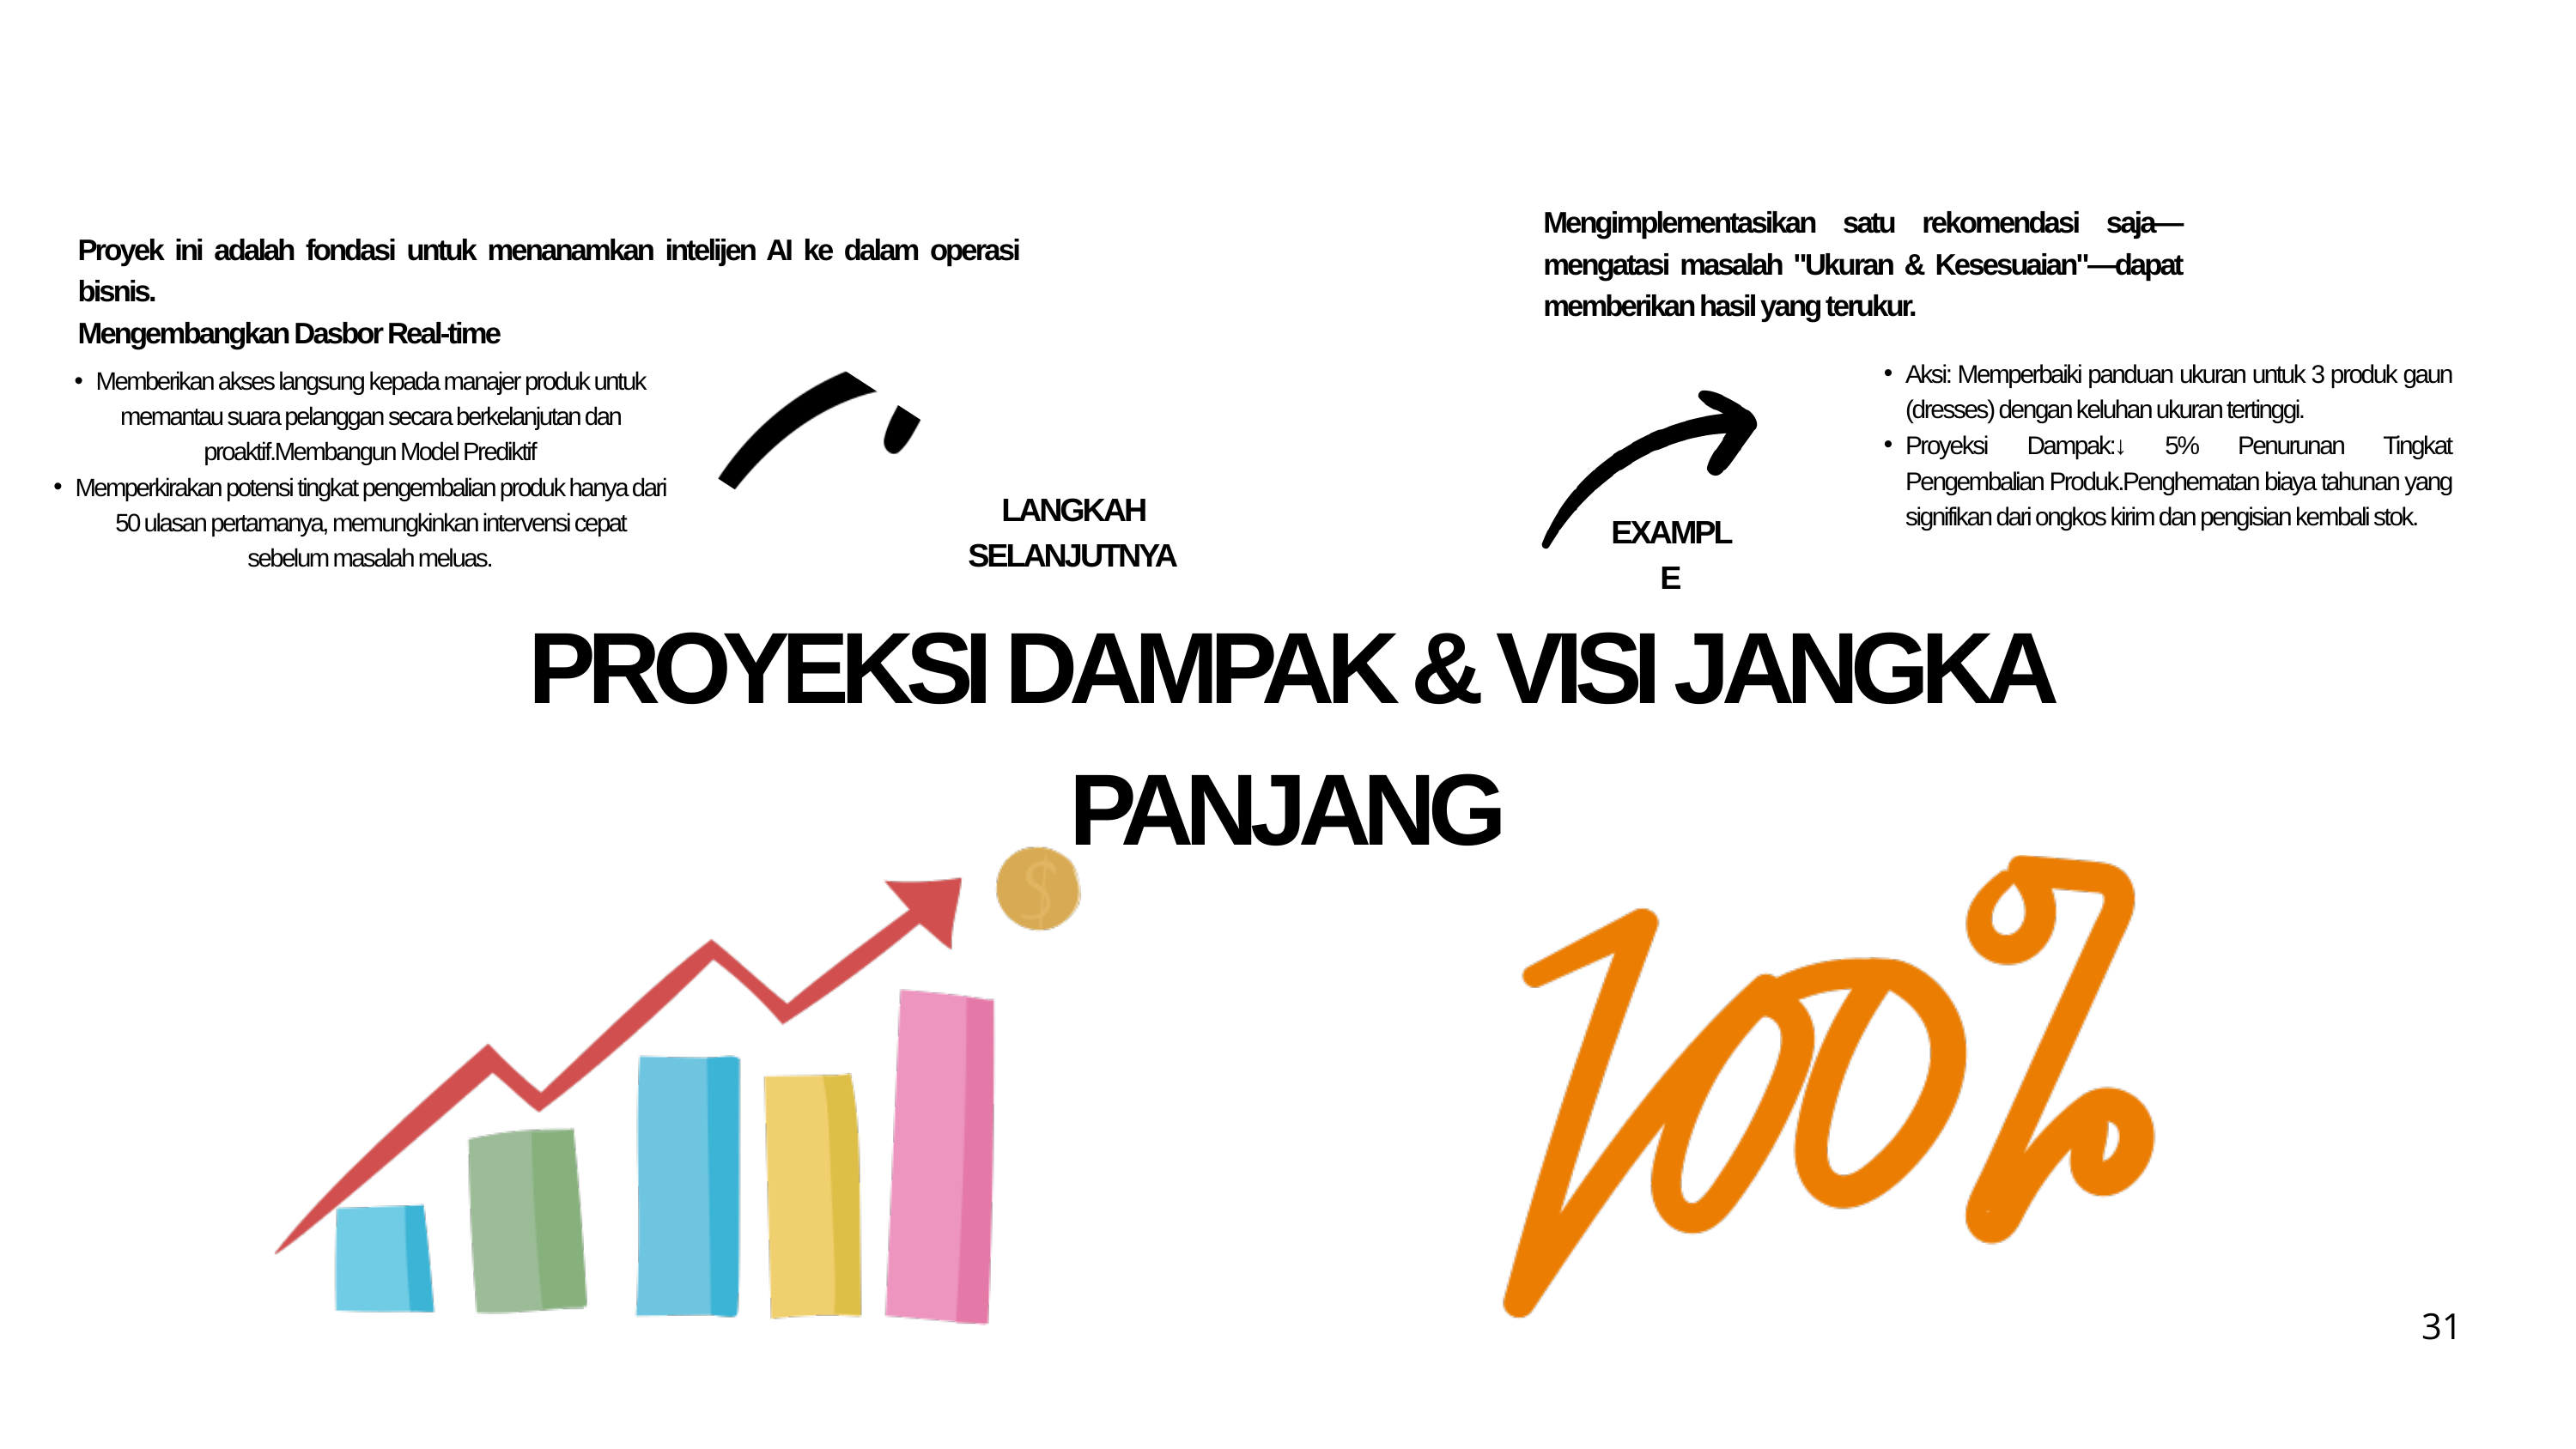

Mengimplementasikan satu rekomendasi saja—mengatasi masalah "Ukuran & Kesesuaian"—dapat memberikan hasil yang terukur.
Proyek ini adalah fondasi untuk menanamkan intelijen AI ke dalam operasi bisnis.
Mengembangkan Dasbor Real-time

Aksi: Memperbaiki panduan ukuran untuk 3 produk gaun (dresses) dengan keluhan ukuran tertinggi.
Proyeksi Dampak:↓ 5% Penurunan Tingkat Pengembalian Produk.Penghematan biaya tahunan yang signifikan dari ongkos kirim dan pengisian kembali stok.
Memberikan akses langsung kepada manajer produk untuk memantau suara pelanggan secara berkelanjutan dan proaktif.Membangun Model Prediktif
Memperkirakan potensi tingkat pengembalian produk hanya dari 50 ulasan pertamanya, memungkinkan intervensi cepat sebelum masalah meluas.

LANGKAH SELANJUTNYA

EXAMPLE
PROYEKSI DAMPAK & VISI JANGKA PANJANG

31